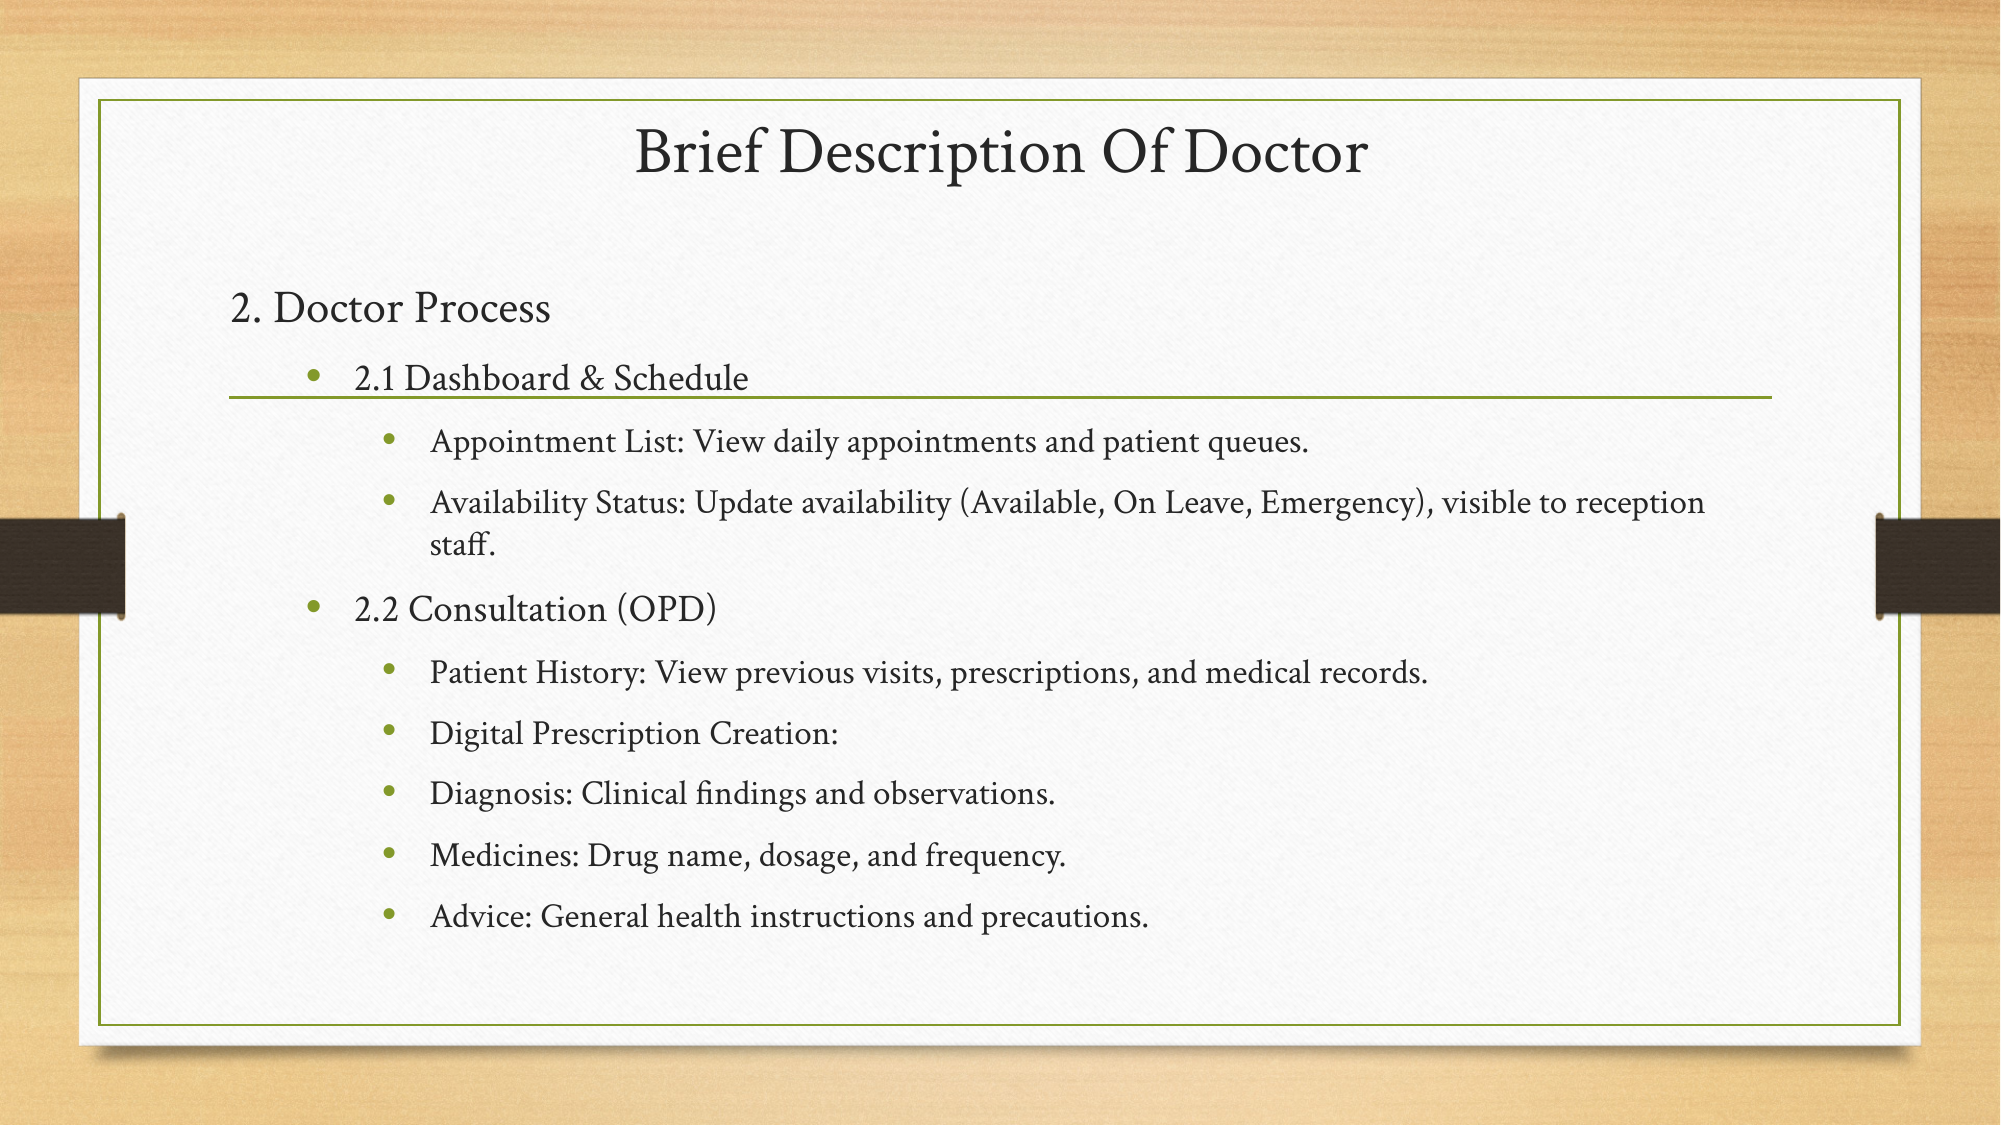

# Brief Description Of Doctor
2. Doctor Process
2.1 Dashboard & Schedule
Appointment List: View daily appointments and patient queues.
Availability Status: Update availability (Available, On Leave, Emergency), visible to reception staff.
2.2 Consultation (OPD)
Patient History: View previous visits, prescriptions, and medical records.
Digital Prescription Creation:
Diagnosis: Clinical findings and observations.
Medicines: Drug name, dosage, and frequency.
Advice: General health instructions and precautions.